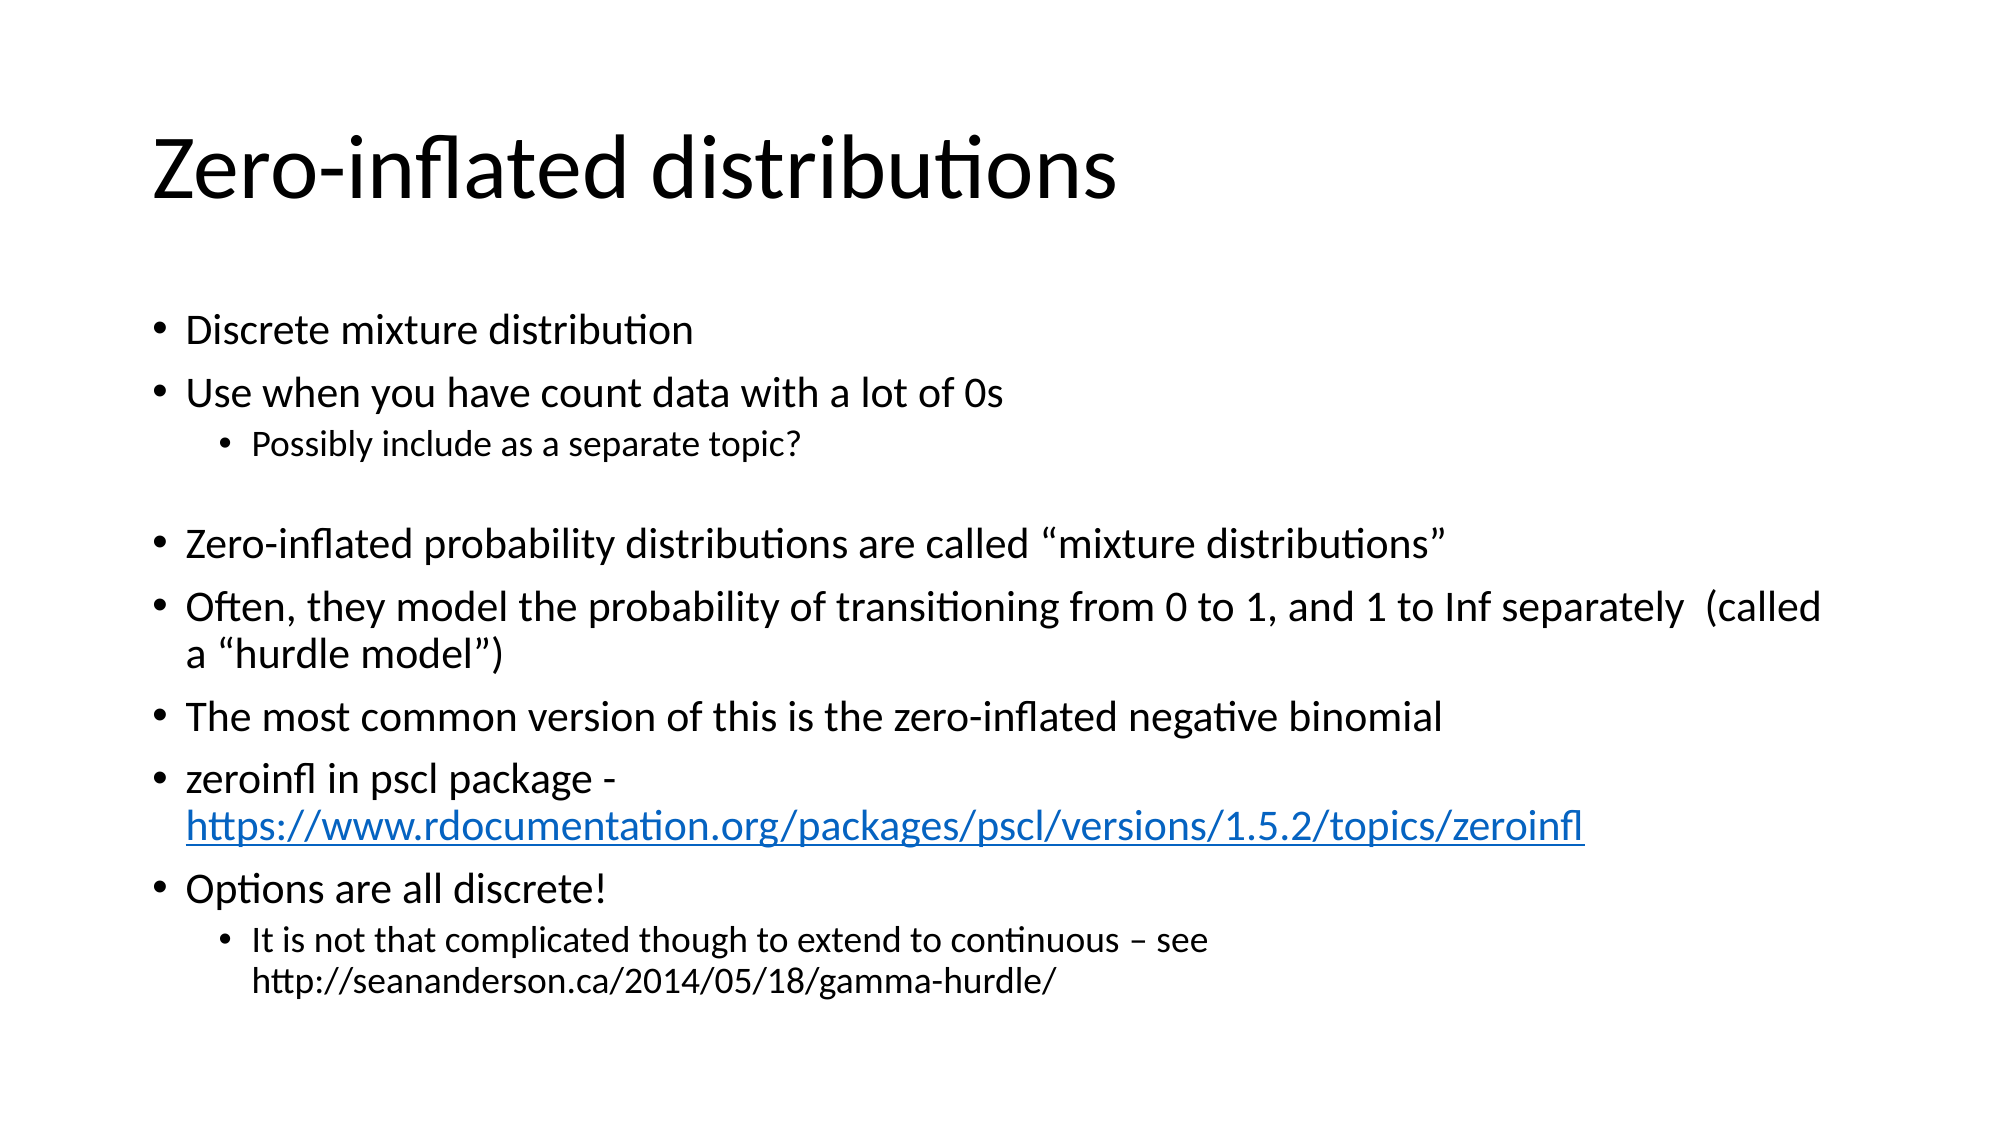

# Zero-inflated distributions
Discrete mixture distribution
Use when you have count data with a lot of 0s
Possibly include as a separate topic?
Zero-inflated probability distributions are called “mixture distributions”
Often, they model the probability of transitioning from 0 to 1, and 1 to Inf separately  (called a “hurdle model”)
The most common version of this is the zero-inflated negative binomial
zeroinfl in pscl package - https://www.rdocumentation.org/packages/pscl/versions/1.5.2/topics/zeroinfl
Options are all discrete!
It is not that complicated though to extend to continuous – see http://seananderson.ca/2014/05/18/gamma-hurdle/